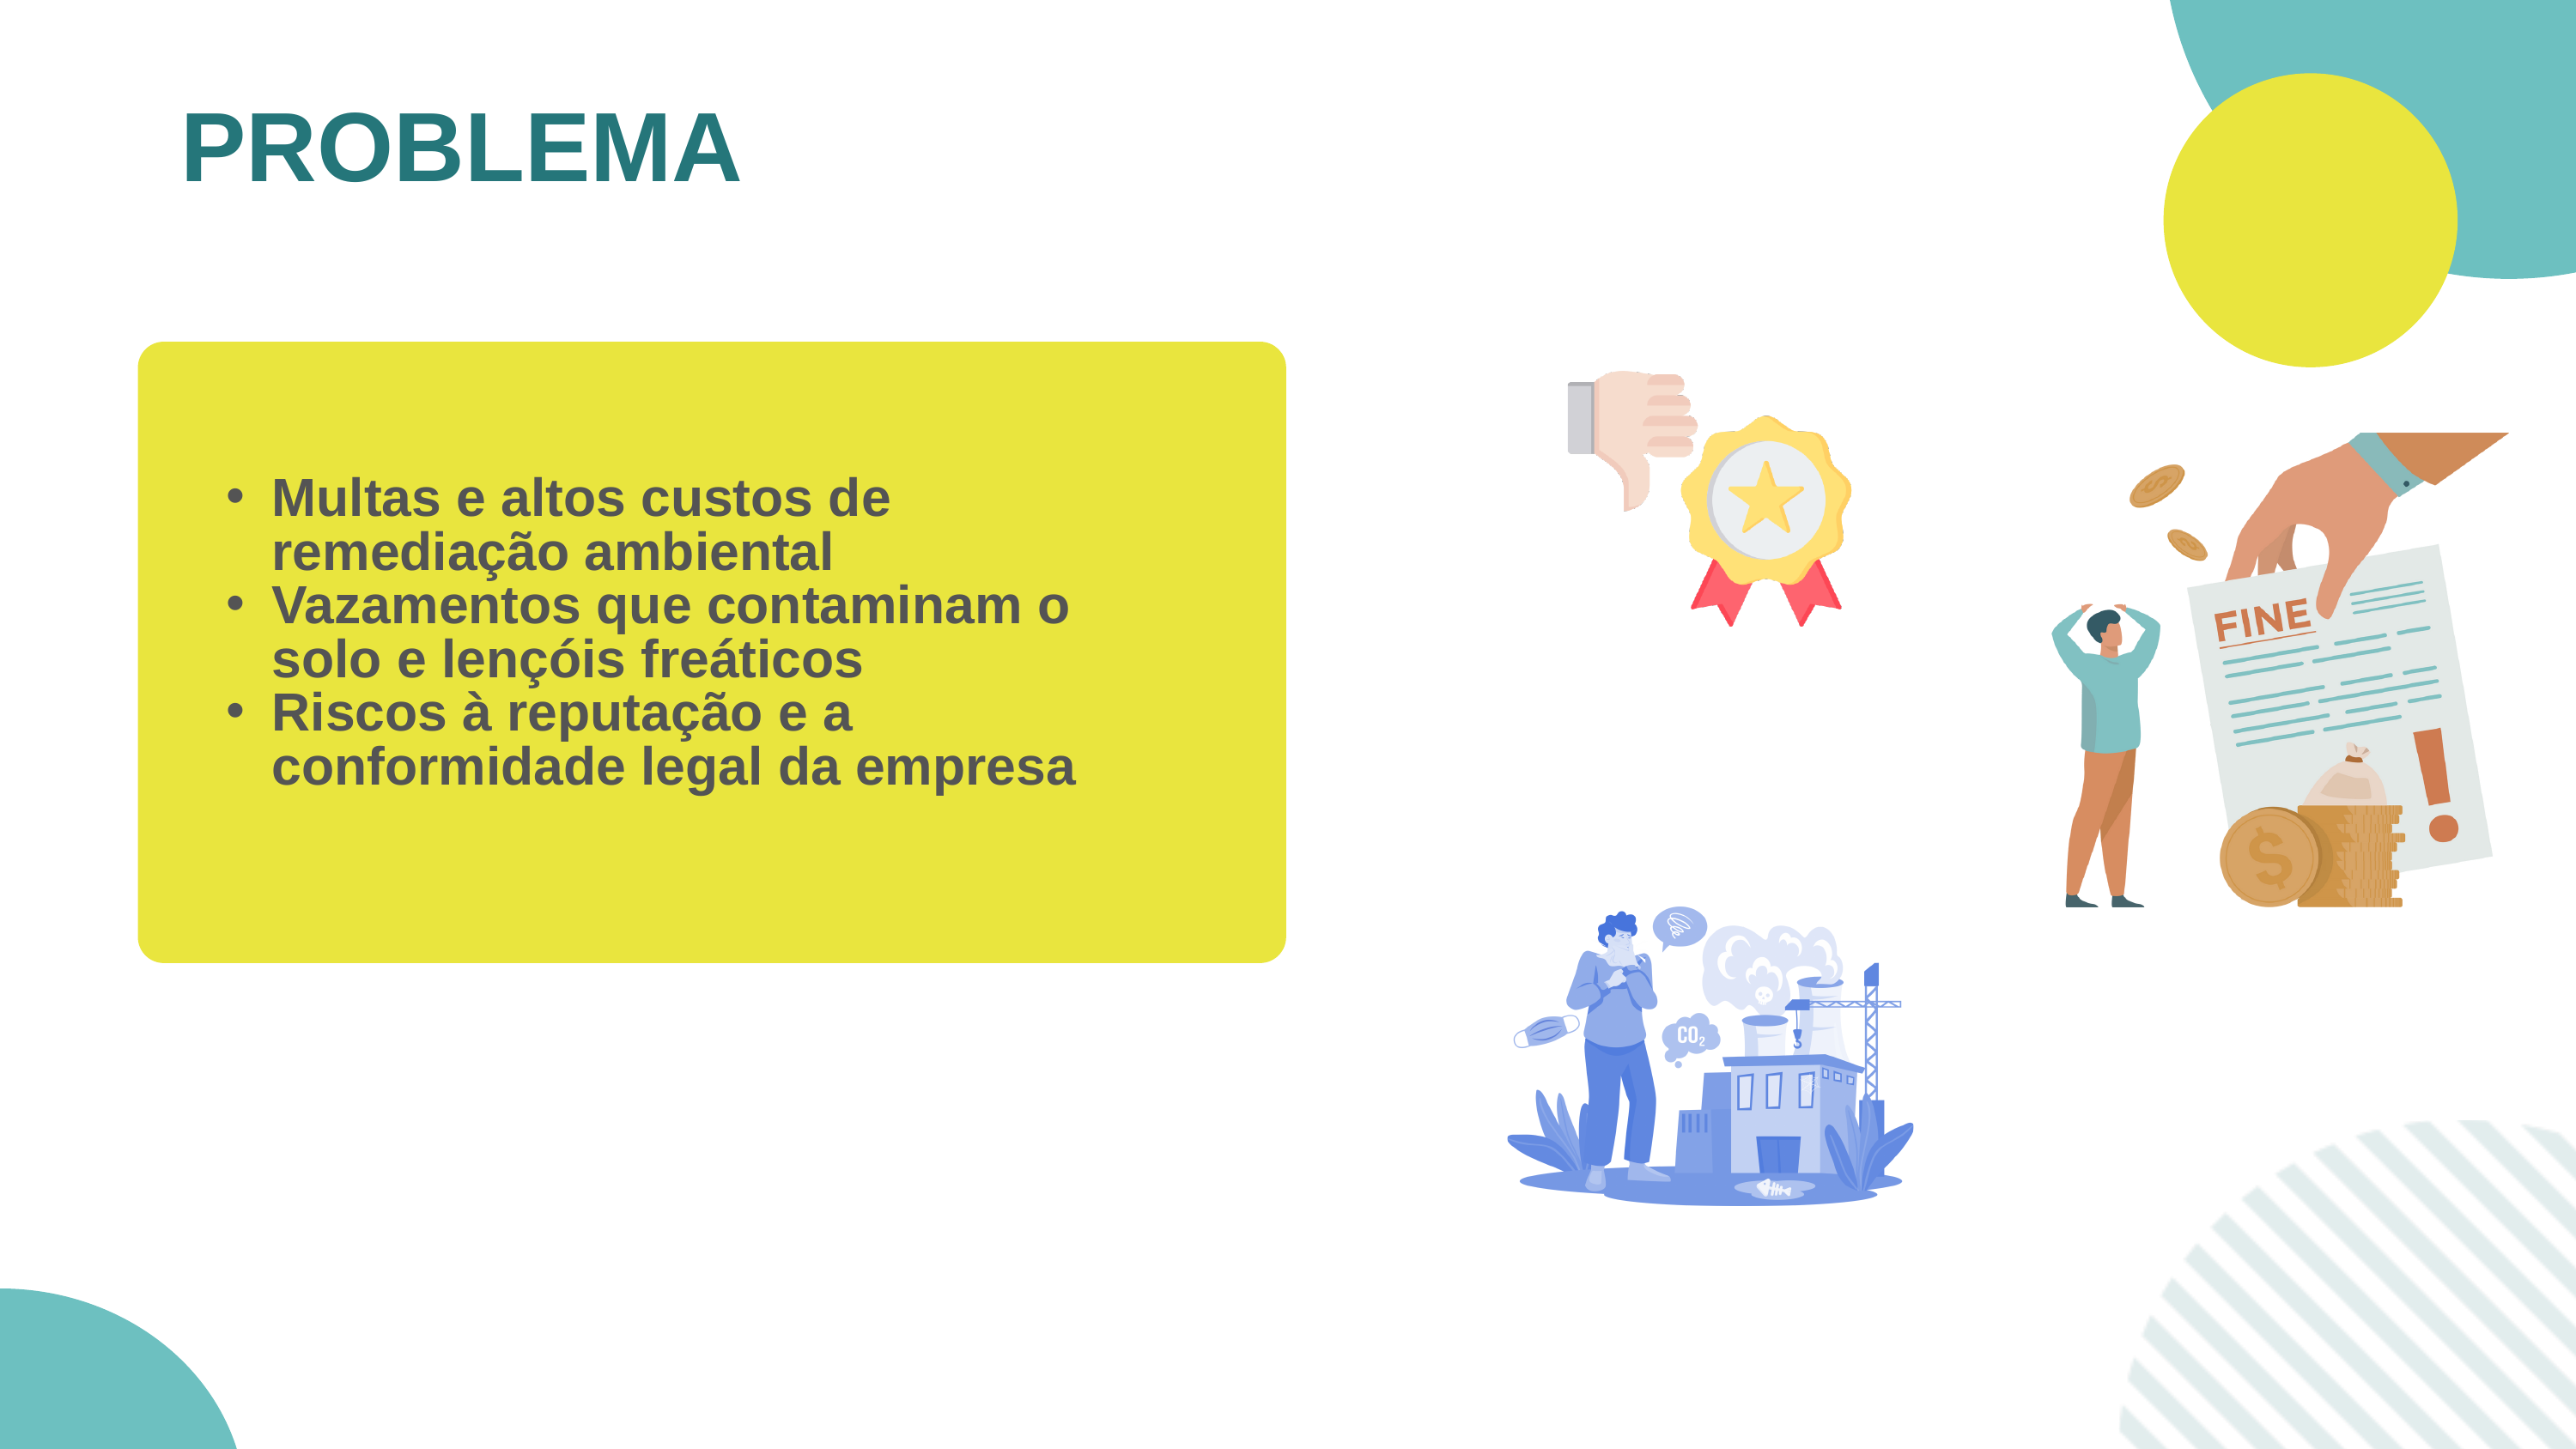

PROBLEMA

Multas e altos custos de remediação ambiental
Vazamentos que contaminam o solo e lençóis freáticos
Riscos à reputação e a conformidade legal da empresa